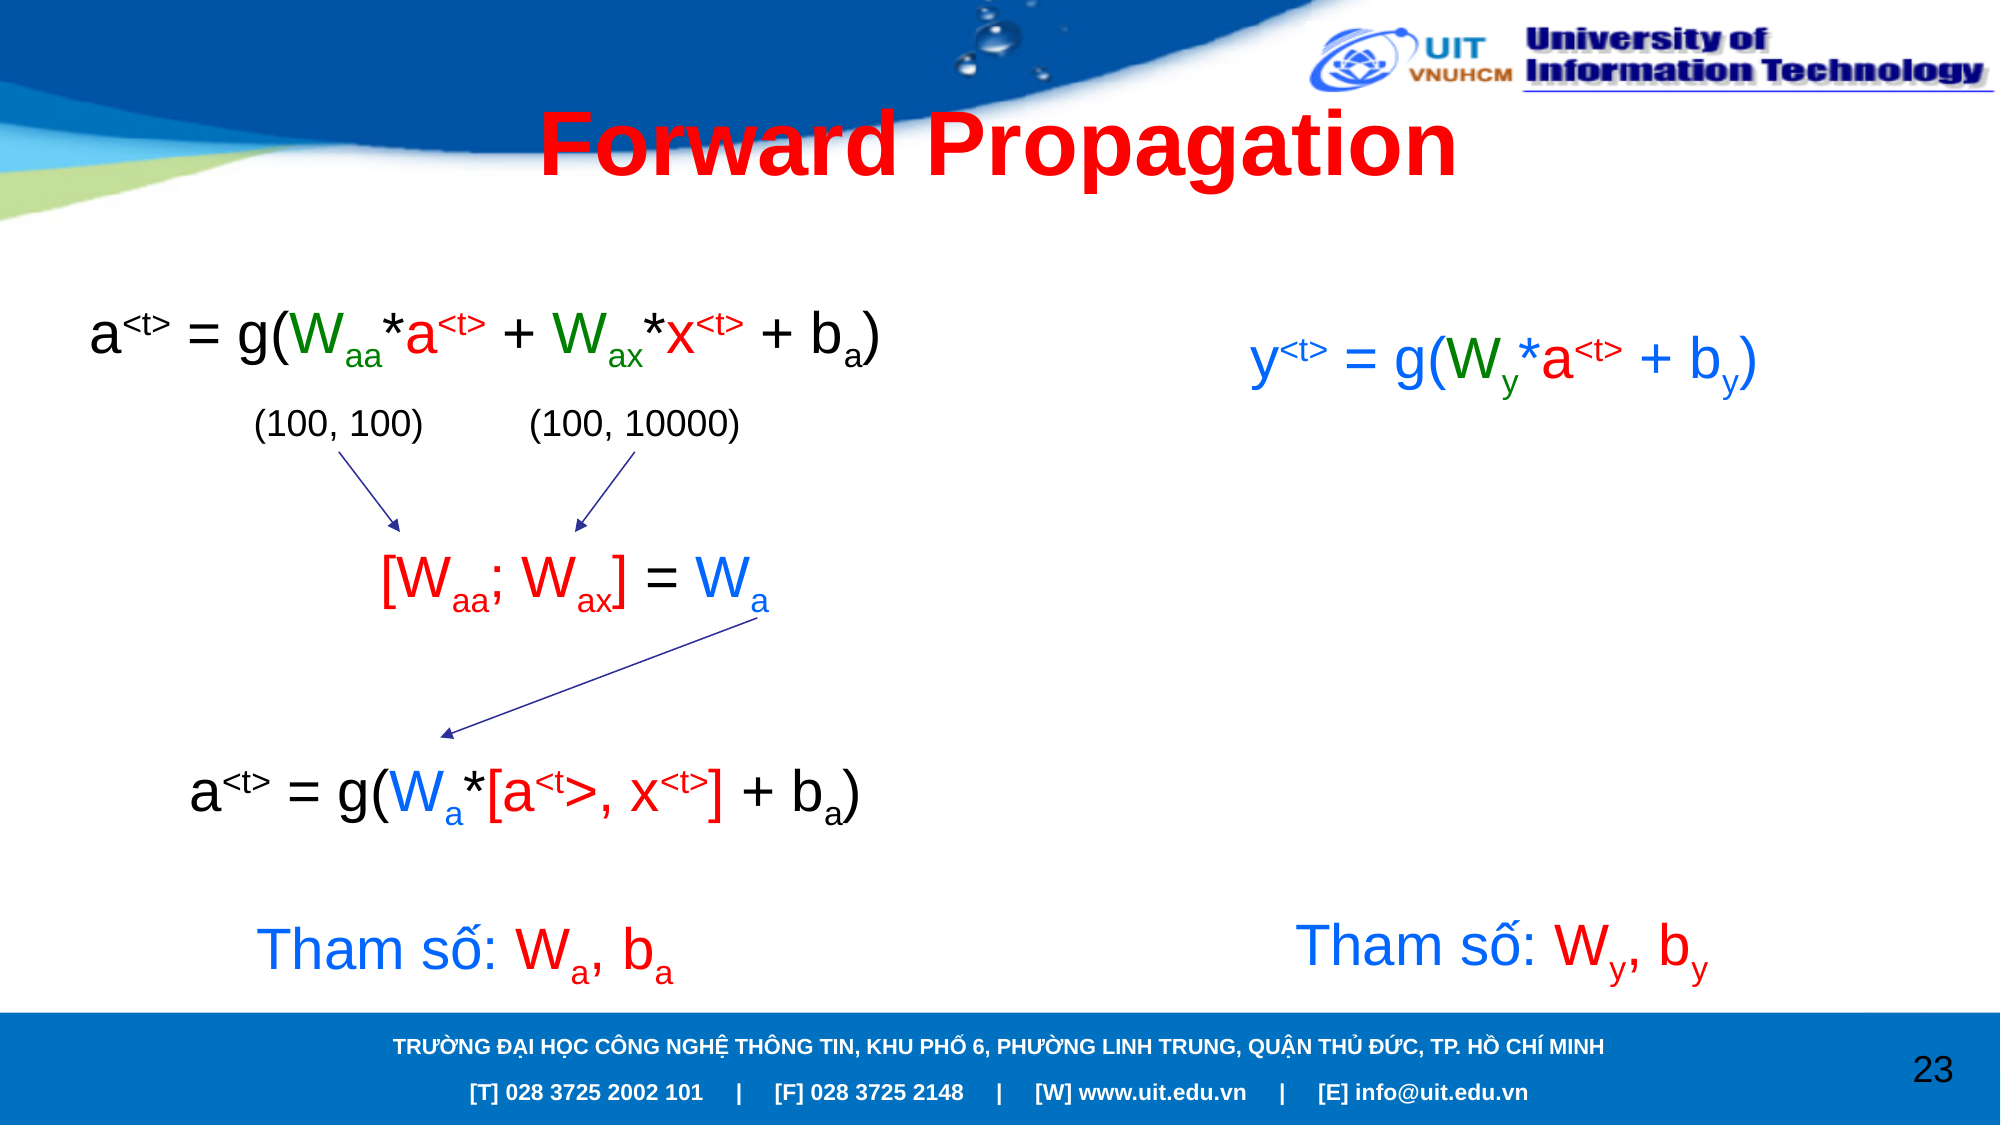

# Forward Propagation
a<t> = g(Waa*a<t> + Wax*x<t> + ba)
y<t> = g(Wy*a<t> + by)
(100, 100)
(100, 10000)
[Waa; Wax] = Wa
a<t> = g(Wa*[a<t>, x<t>] + ba)
Tham số: Wy, by
Tham số: Wa, ba